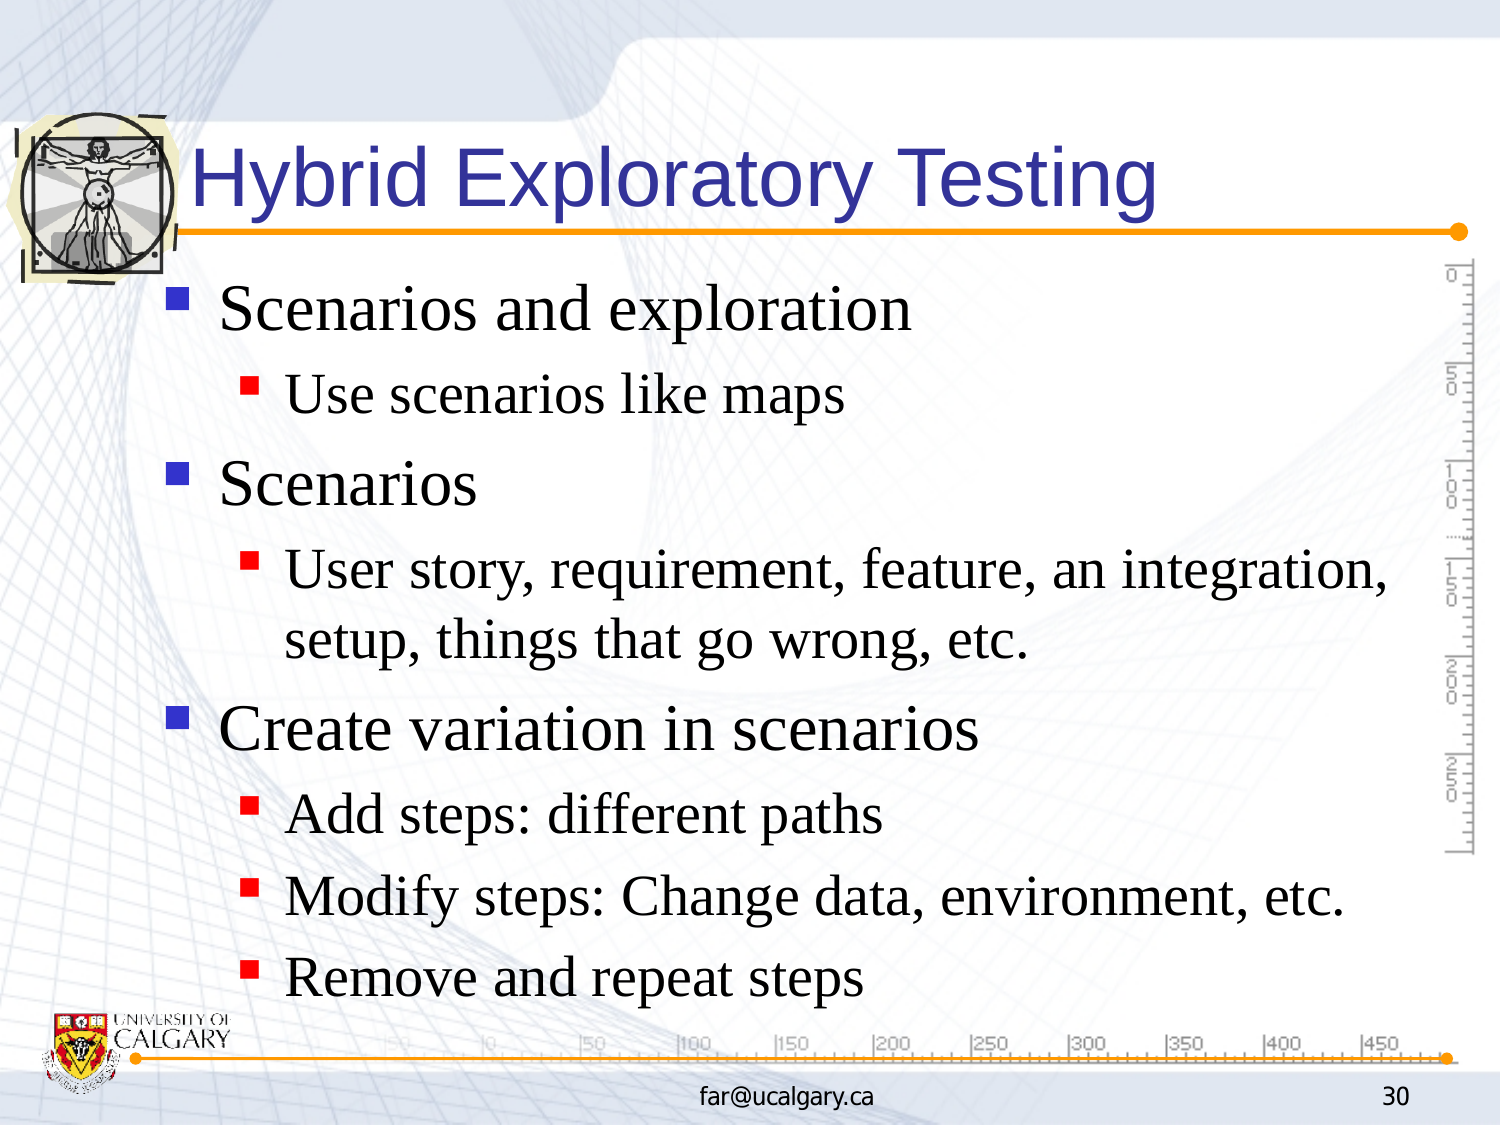

# Hybrid Exploratory Testing
Scenarios and exploration
Use scenarios like maps
Scenarios
User story, requirement, feature, an integration, setup, things that go wrong, etc.
Create variation in scenarios
Add steps: different paths
Modify steps: Change data, environment, etc.
Remove and repeat steps
far@ucalgary.ca
30